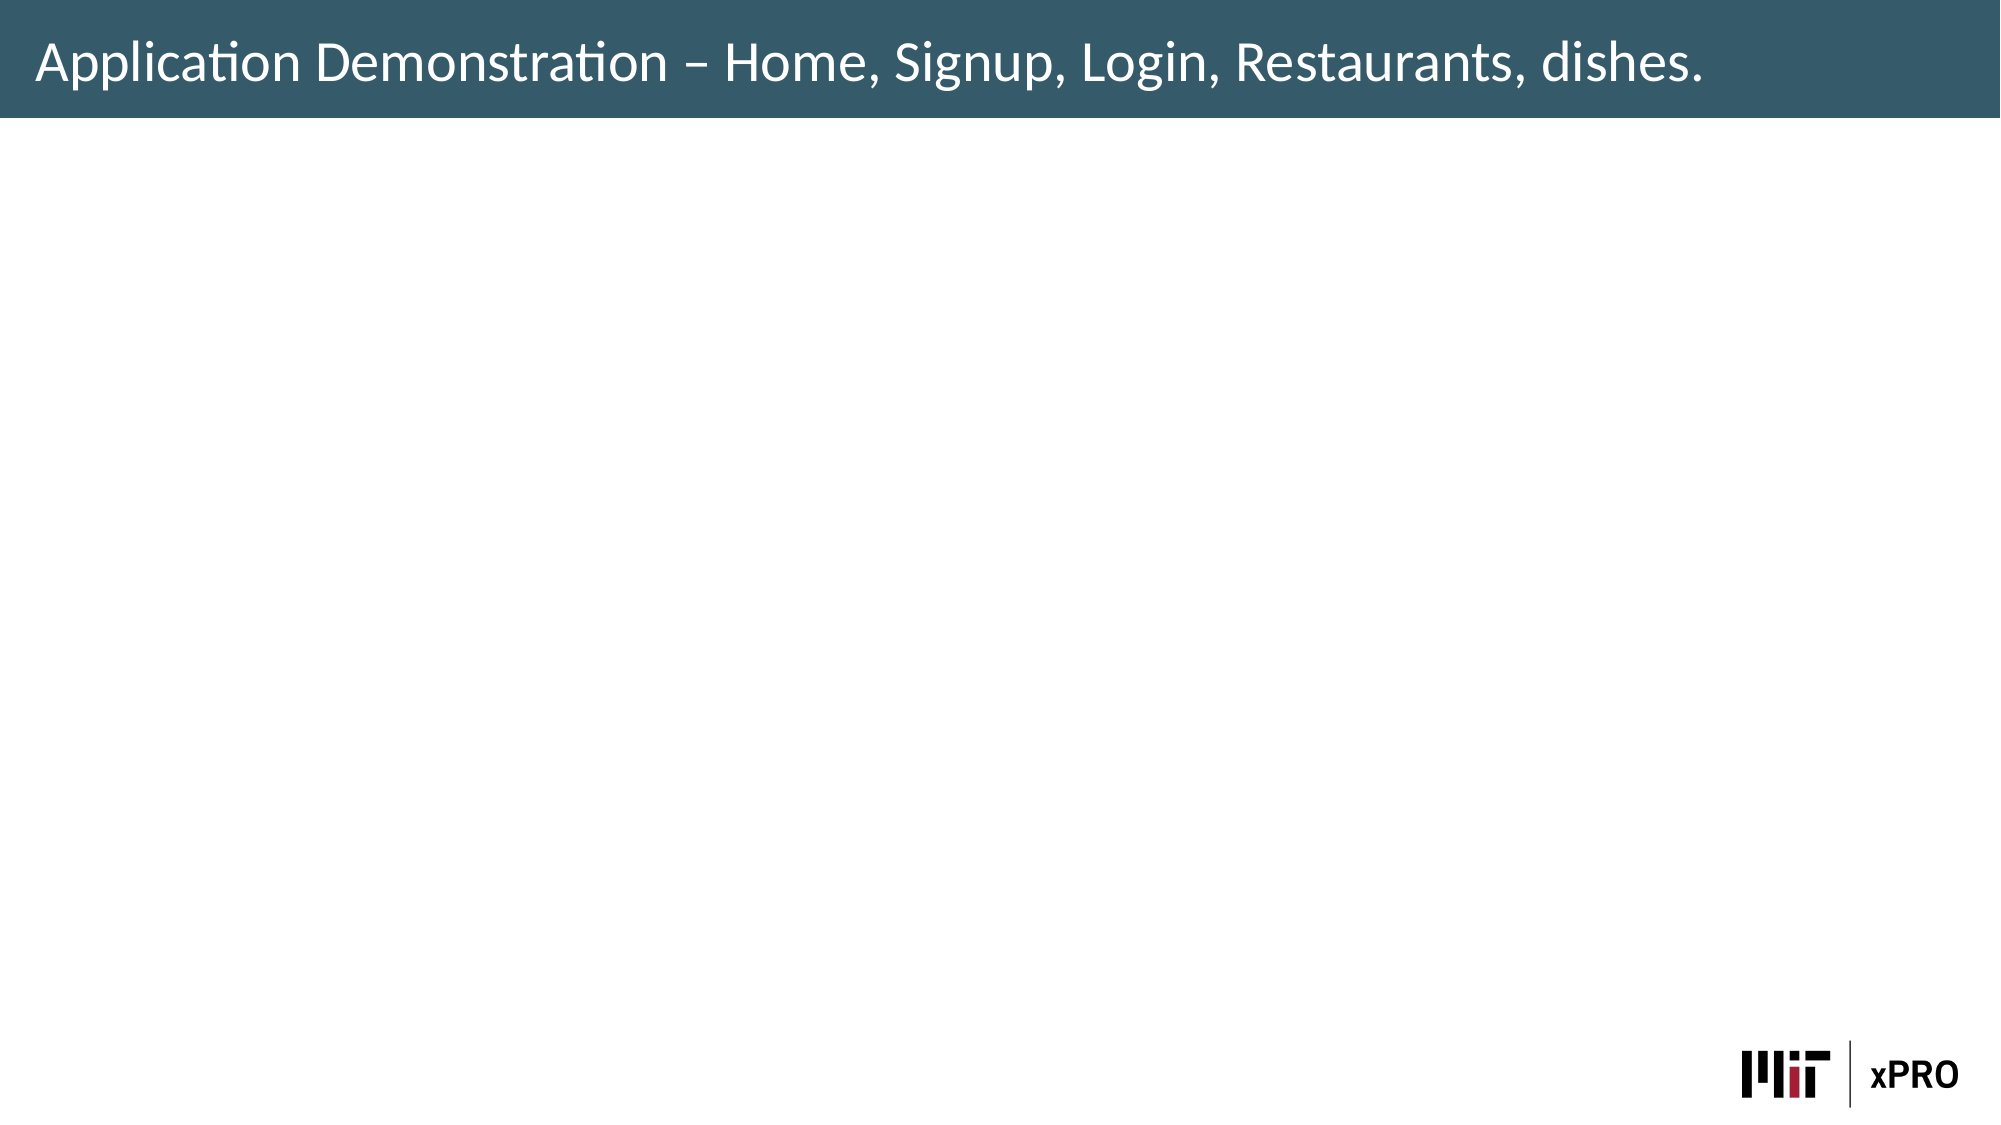

Application Demonstration – Home, Signup, Login, Restaurants, dishes.